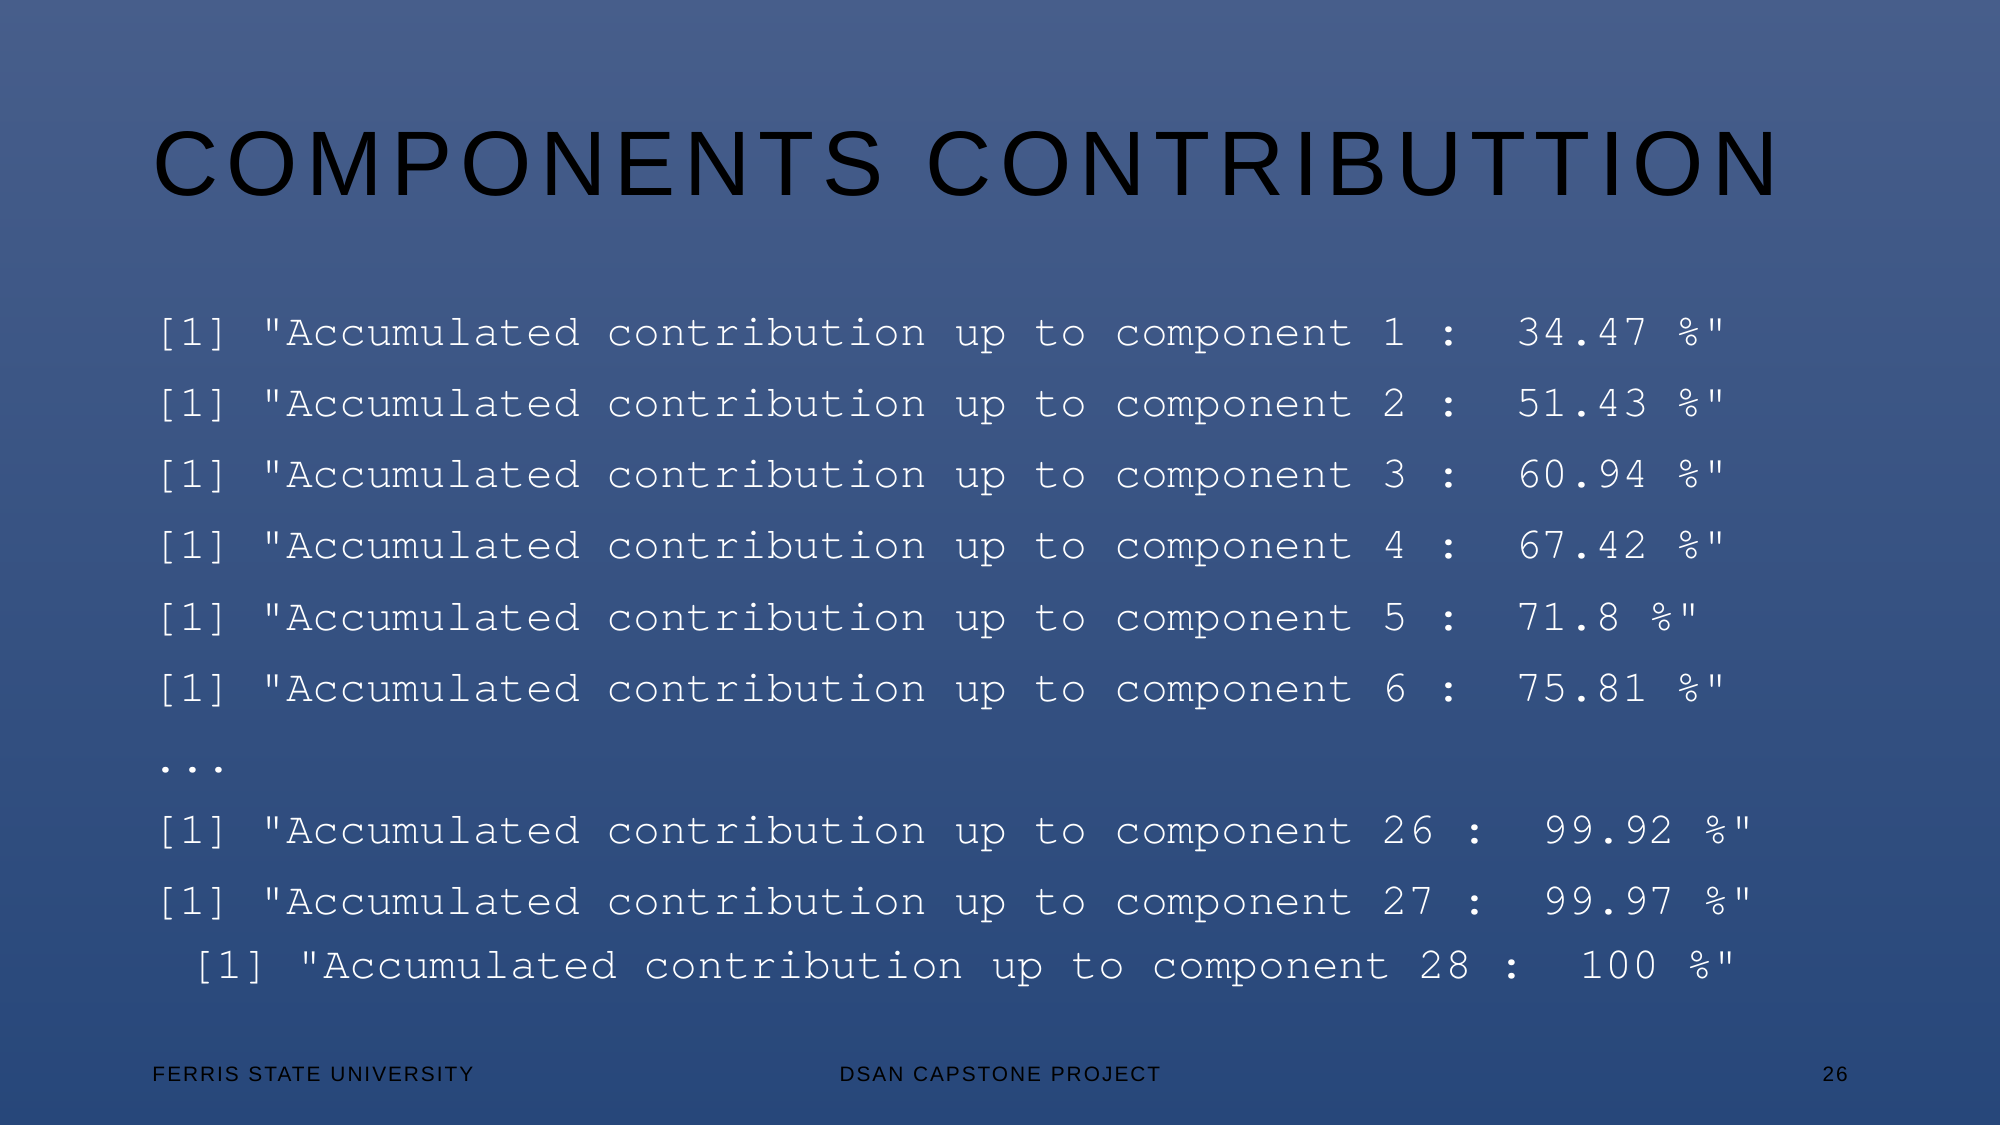

# components contributtion
[1] "Accumulated contribution up to component 1 :  34.47 %"
[1] "Accumulated contribution up to component 2 :  51.43 %"
[1] "Accumulated contribution up to component 3 :  60.94 %"
[1] "Accumulated contribution up to component 4 :  67.42 %"
[1] "Accumulated contribution up to component 5 :  71.8 %"
[1] "Accumulated contribution up to component 6 :  75.81 %"
...
[1] "Accumulated contribution up to component 26 :  99.92 %"
[1] "Accumulated contribution up to component 27 :  99.97 %"
[1] "Accumulated contribution up to component 28 :  100 %"
FERRIS STATE UNIVERSITY
DSAN Capstone Project
26